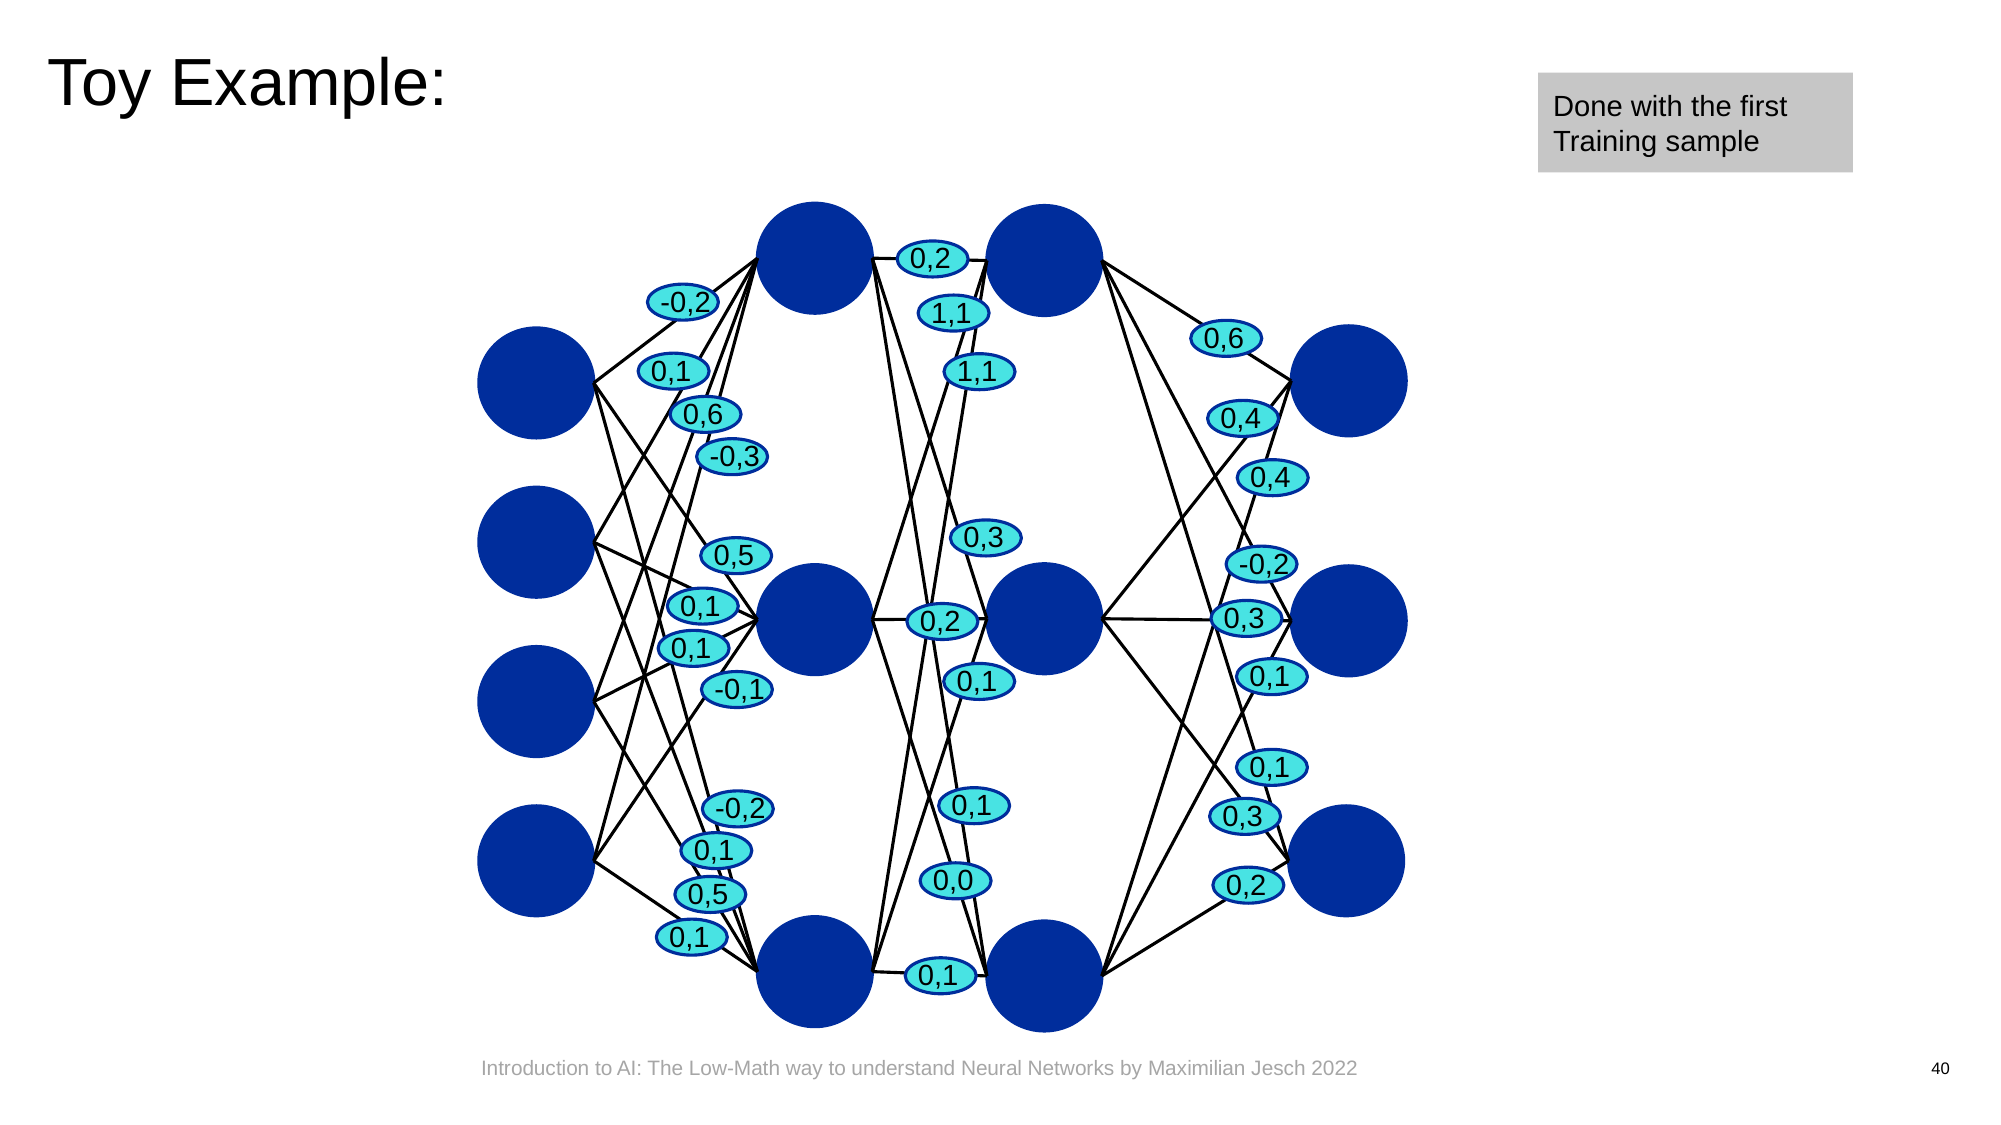

Toy Example:
Done with the first Training sample
0,31

0,2

-0,2
1,1

0,6

0,1
1,1

0,6
0,4

-0,3

0,4

0,3

0,5
-0,2

0,1
0,3
0,2

0,1

0,1

0,1
-0,1

0,1

0,1
-0,2
0,3

0,1

0,0
0,2
0,5

0,1

0,1

Introduction to AI: The Low-Math way to understand Neural Networks by Maximilian Jesch 2022
40